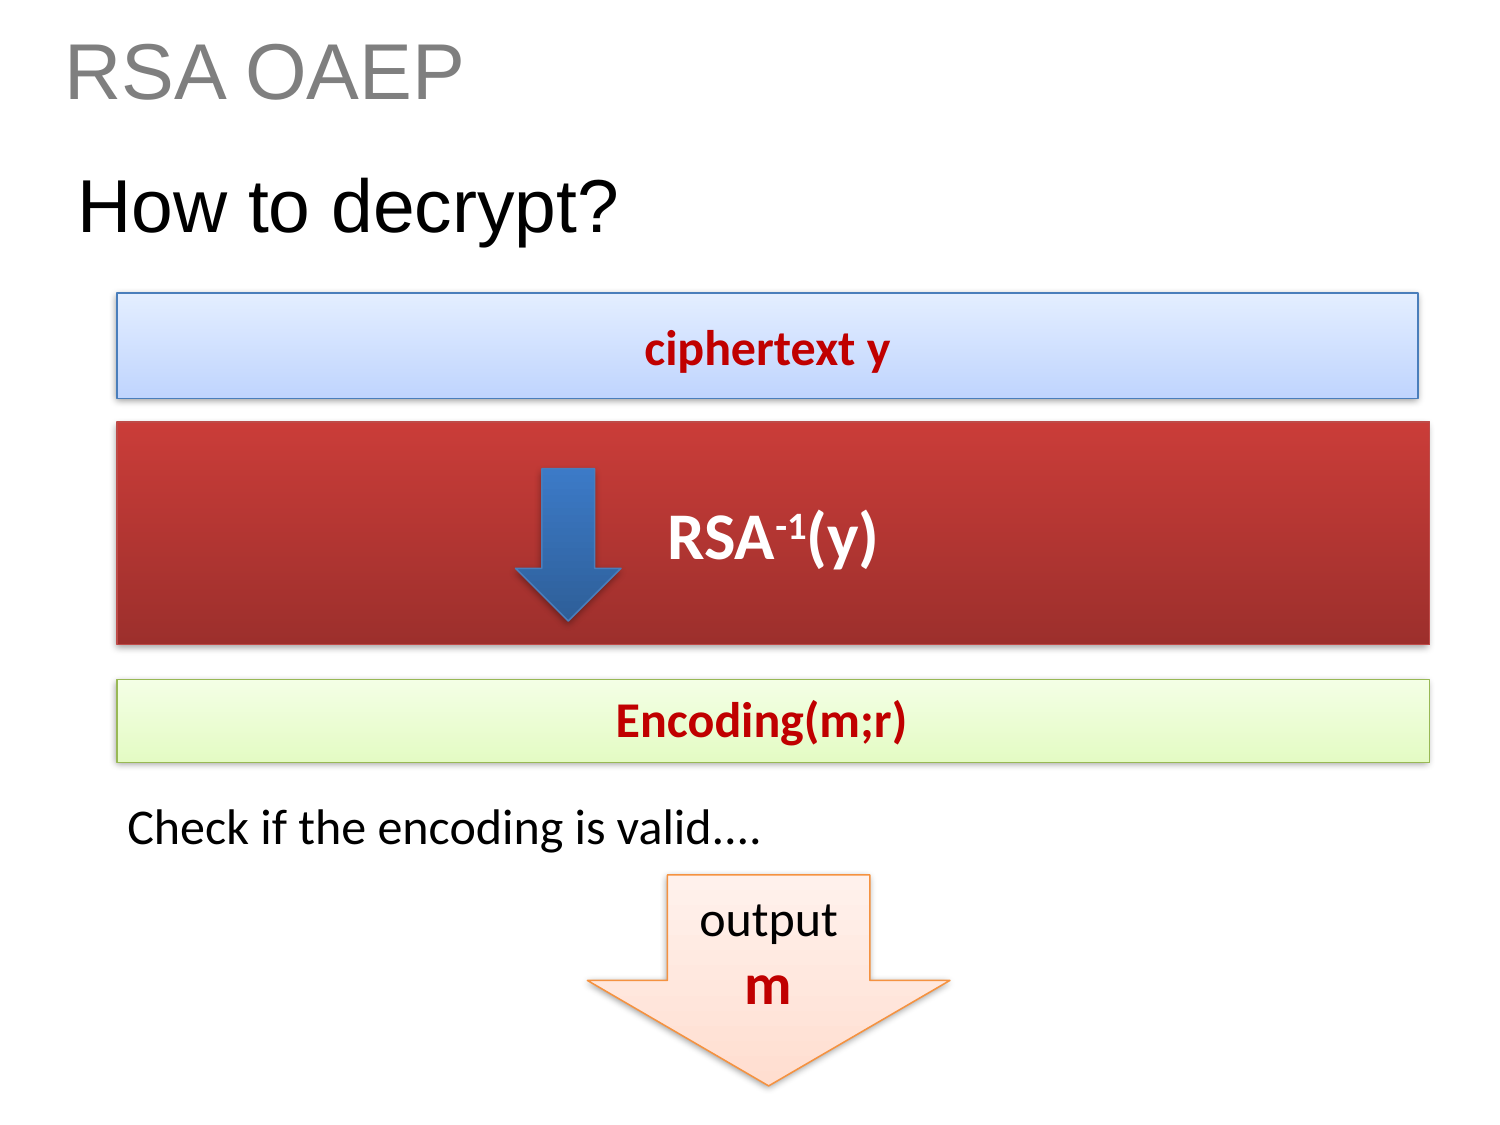

RSA OAEP
How to decrypt?
ciphertext y
RSA-1(y)

Encoding(m;r)
Check if the encoding is valid....
output
m